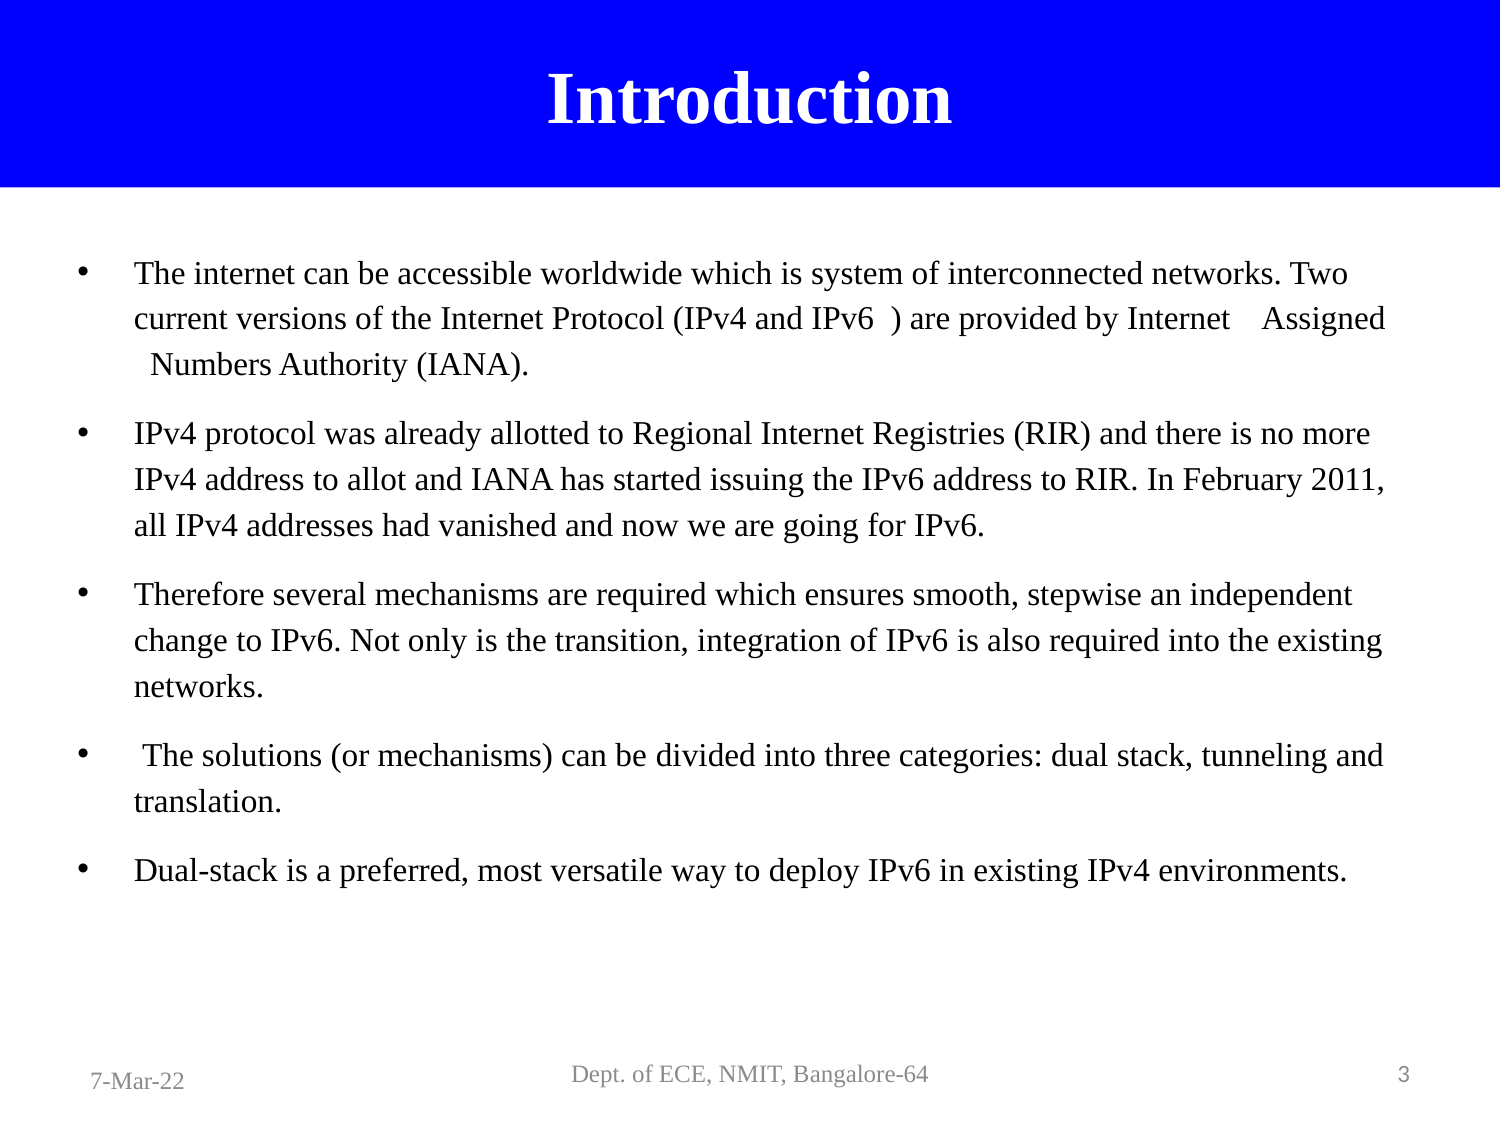

# Introduction
The internet can be accessible worldwide which is system of interconnected networks. Two       current versions of the Internet Protocol (IPv4 and IPv6  ) are provided by Internet    Assigned     Numbers Authority (IANA).
IPv4 protocol was already allotted to Regional Internet Registries (RIR) and there is no more IPv4 address to allot and IANA has started issuing the IPv6 address to RIR. In February 2011, all IPv4 addresses had vanished and now we are going for IPv6.
Therefore several mechanisms are required which ensures smooth, stepwise an independent change to IPv6. Not only is the transition, integration of IPv6 is also required into the existing networks.
 The solutions (or mechanisms) can be divided into three categories: dual stack, tunneling and translation.
Dual-stack is a preferred, most versatile way to deploy IPv6 in existing IPv4 environments.

Dept. of ECE, NMIT, Bangalore-64
3
7-Mar-22